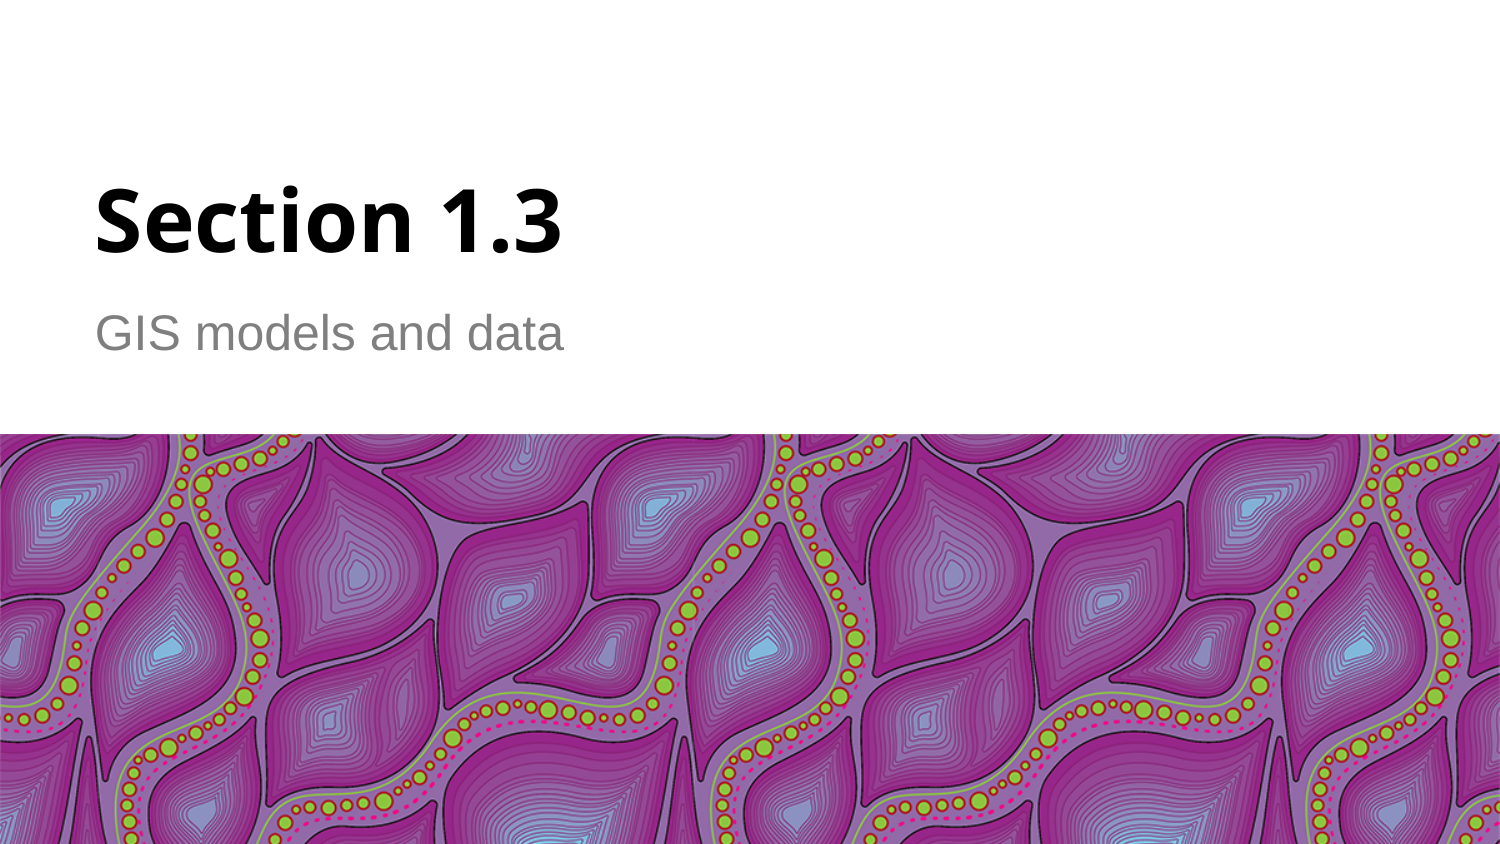

# Section 1.3
GIS models and data